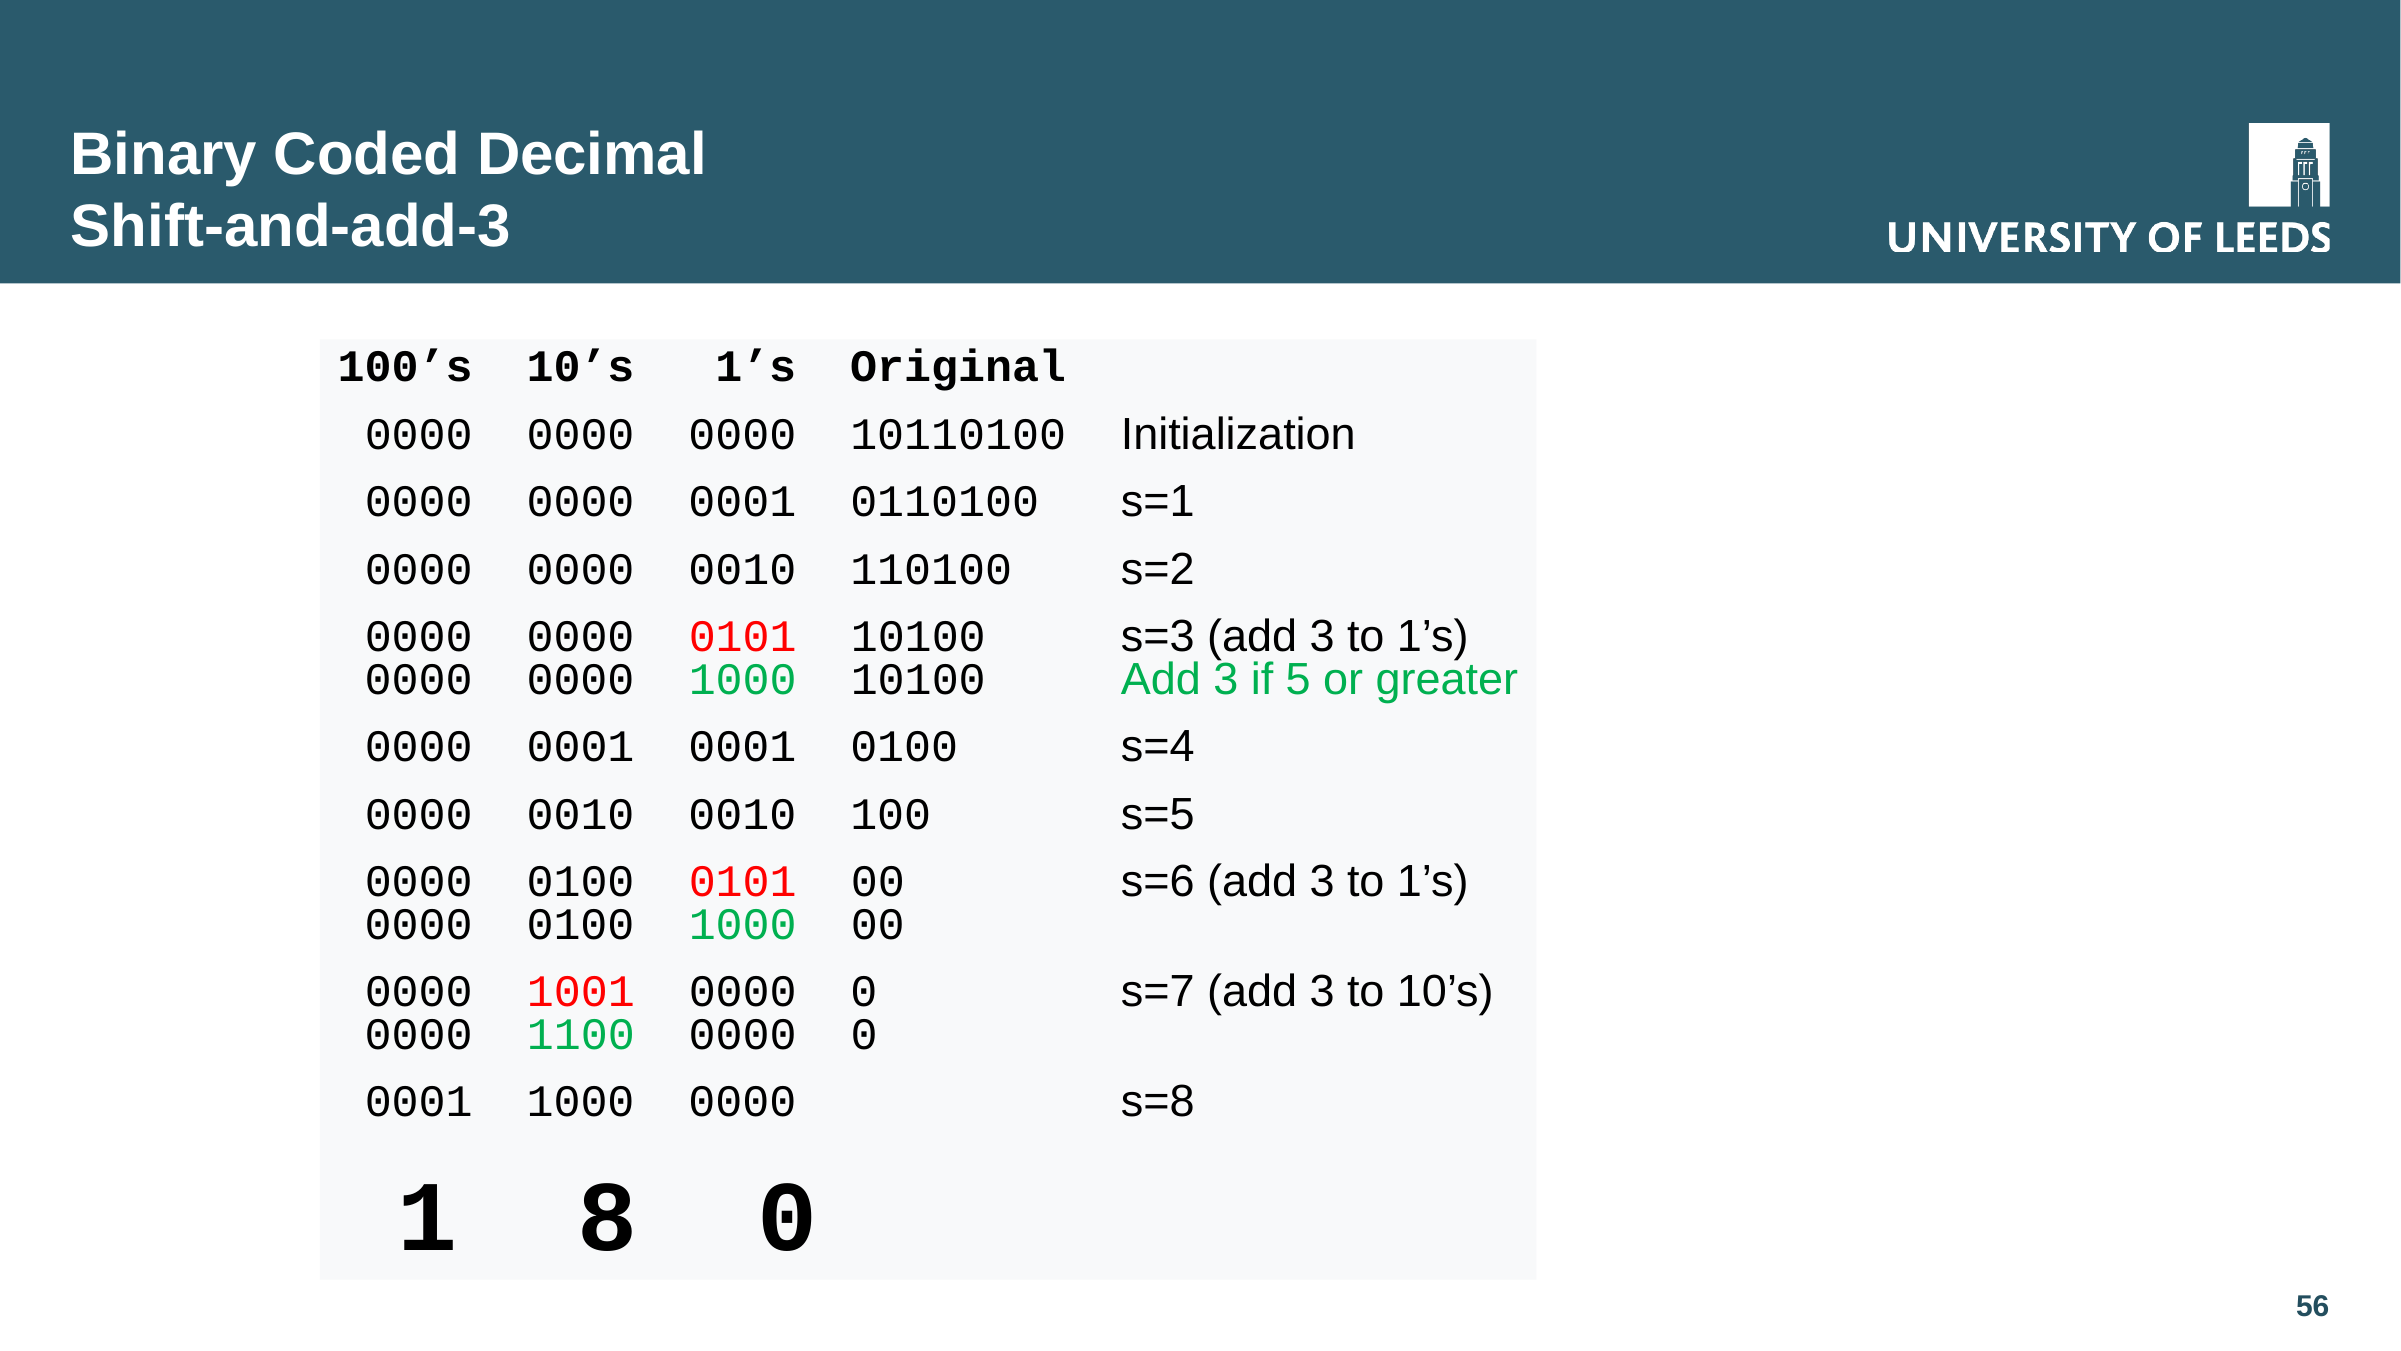

# Binary Coded Decimal Shift-and-add-3
100’s  10’s   1’s  Original
 0000  0000  0000  10110100  Initialization
 0000  0000  0001  0110100   s=1
 0000  0000  0010  110100    s=2
 0000  0000  0101  10100     s=3 (add 3 to 1’s)
 0000  0000  1000  10100     Add 3 if 5 or greater
 0000  0001  0001  0100      s=4
 0000  0010  0010  100       s=5
 0000  0100  0101  00        s=6 (add 3 to 1’s)
 0000  0100  1000  00
 0000  1001  0000  0         s=7 (add 3 to 10’s)
 0000  1100  0000  0
 0001  1000  0000            s=8
 1  8  0